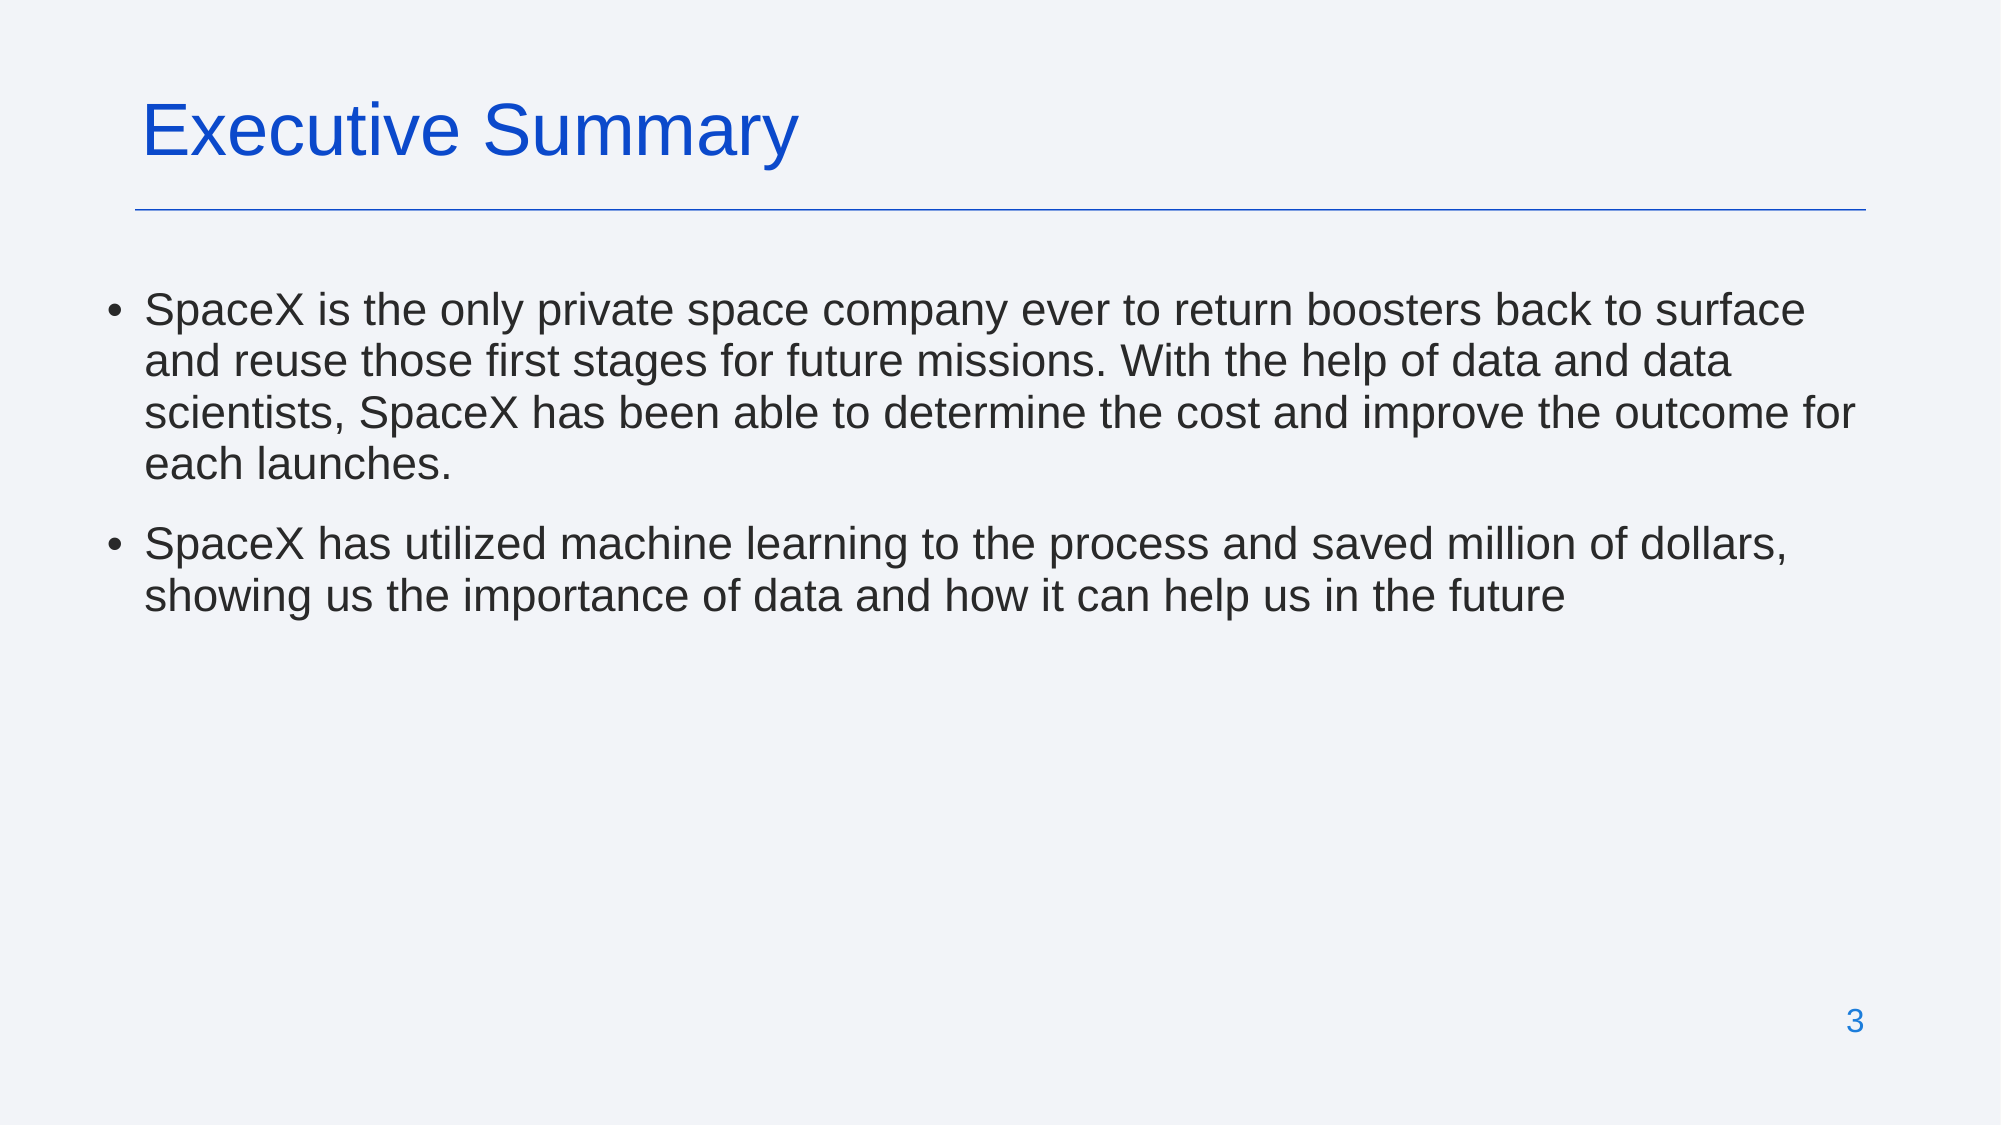

Executive Summary
SpaceX is the only private space company ever to return boosters back to surface and reuse those first stages for future missions. With the help of data and data scientists, SpaceX has been able to determine the cost and improve the outcome for each launches.
SpaceX has utilized machine learning to the process and saved million of dollars, showing us the importance of data and how it can help us in the future
3